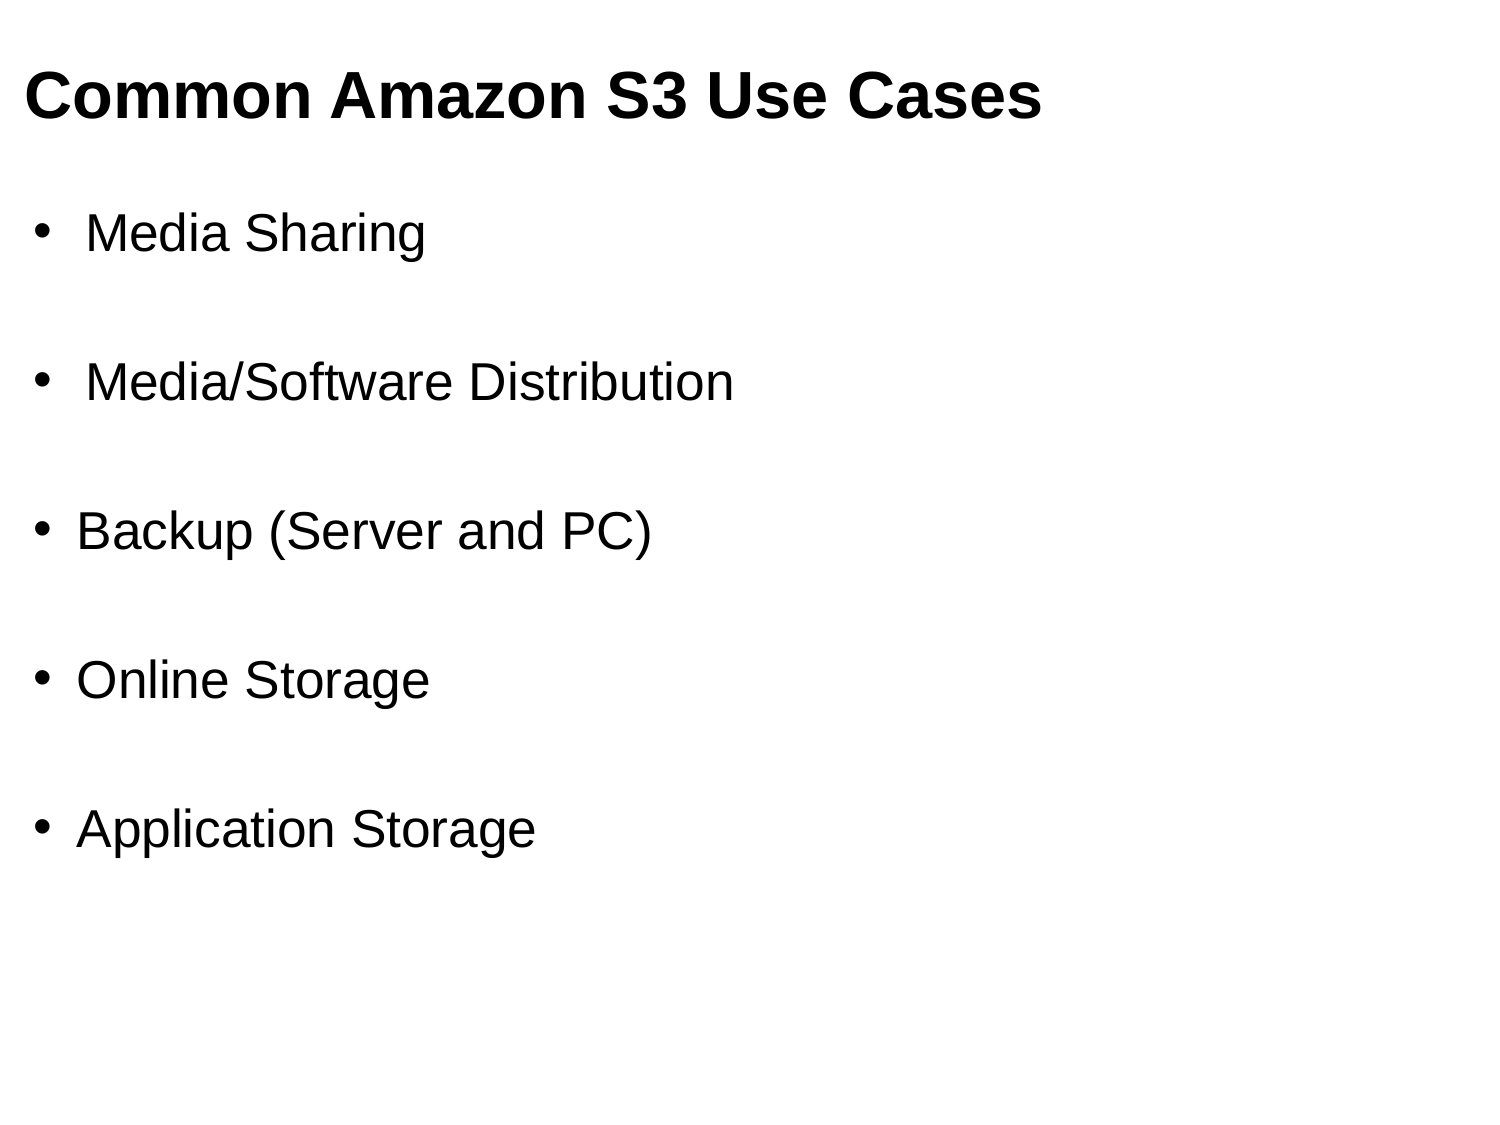

Common Amazon S3 Use Cases
Media Sharing

Media/Software Distribution

Backup (Server and PC)

Online Storage

Application Storage